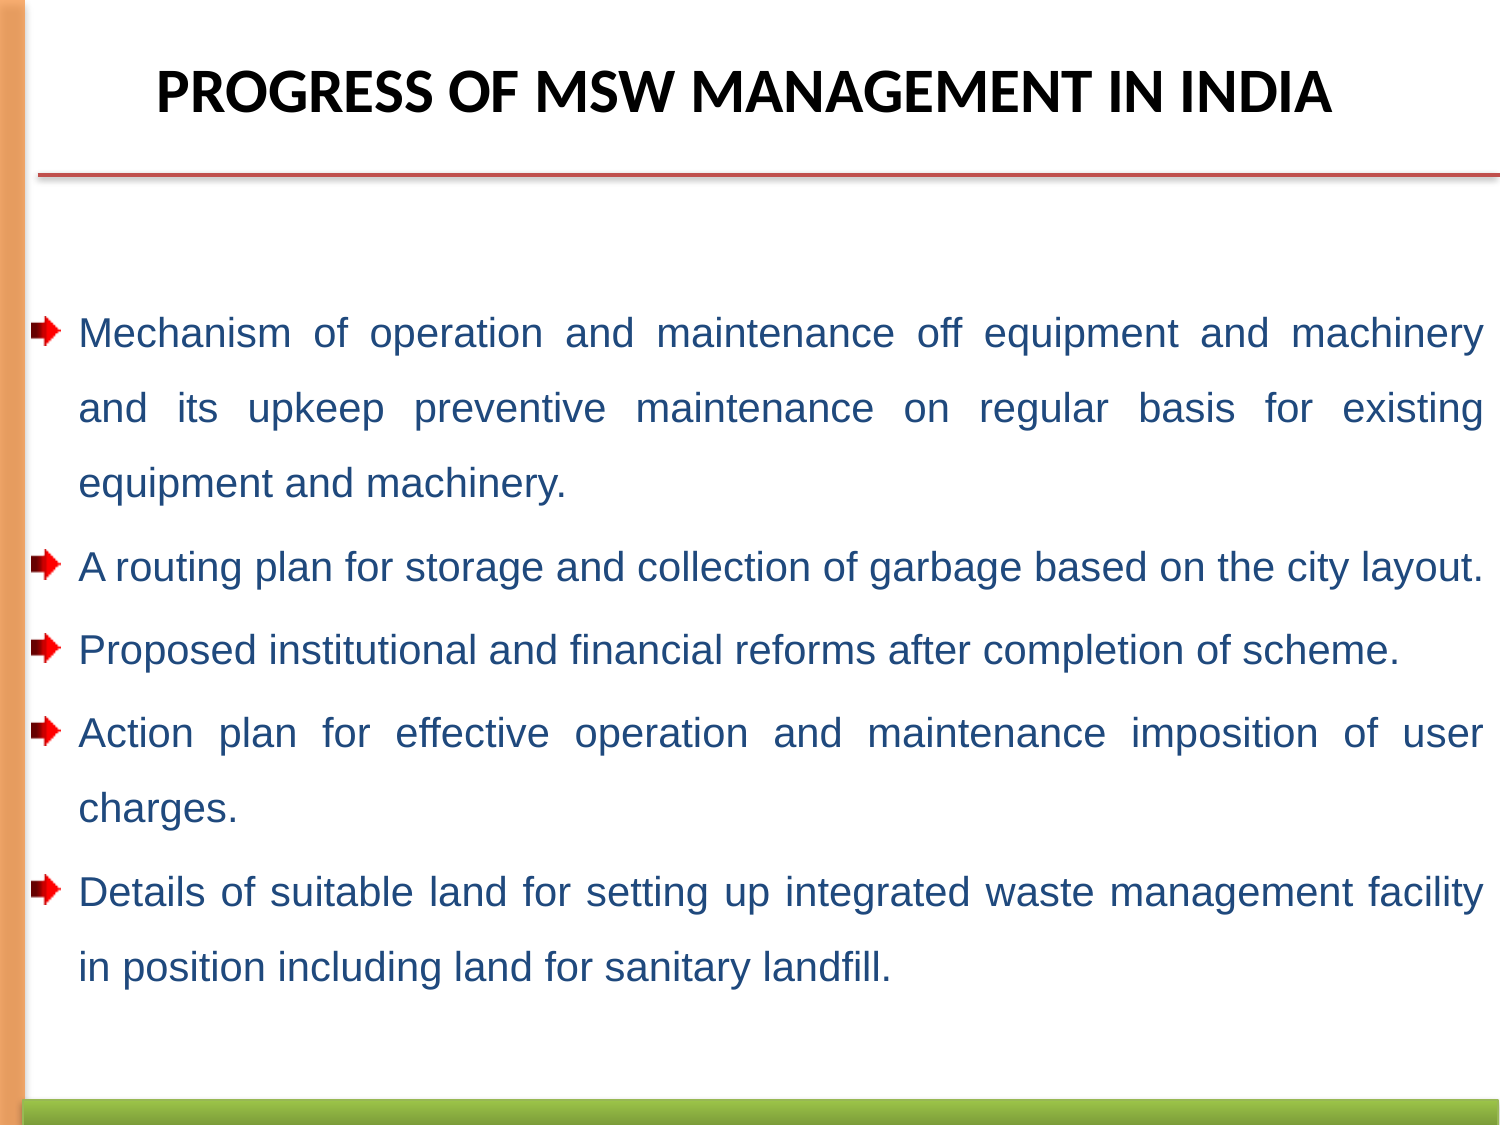

# PROGRESS OF MSW MANAGEMENT IN INDIA

Mechanism of operation and maintenance off equipment and machinery and its upkeep preventive maintenance on regular basis for existing equipment and machinery.
A routing plan for storage and collection of garbage based on the city layout.
Proposed institutional and financial reforms after completion of scheme.
Action plan for effective operation and maintenance imposition of user charges.
Details of suitable land for setting up integrated waste management facility in position including land for sanitary landfill.